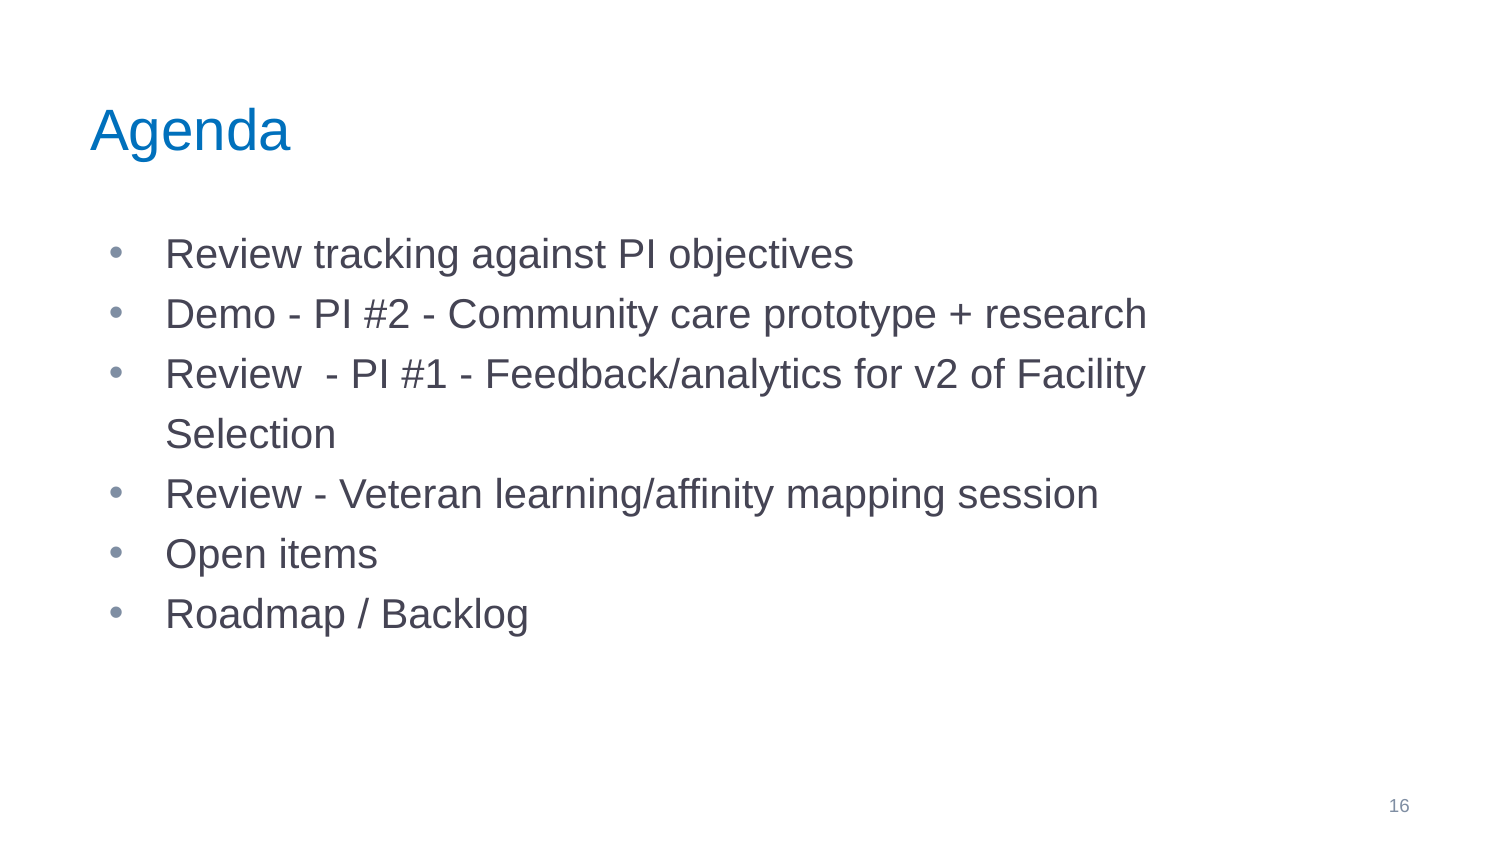

# Agenda
Review tracking against PI objectives
Demo - PI #2 - Community care prototype + research
Review  - PI #1 - Feedback/analytics for v2 of Facility Selection
Review - Veteran learning/affinity mapping session
Open items
Roadmap / Backlog
16